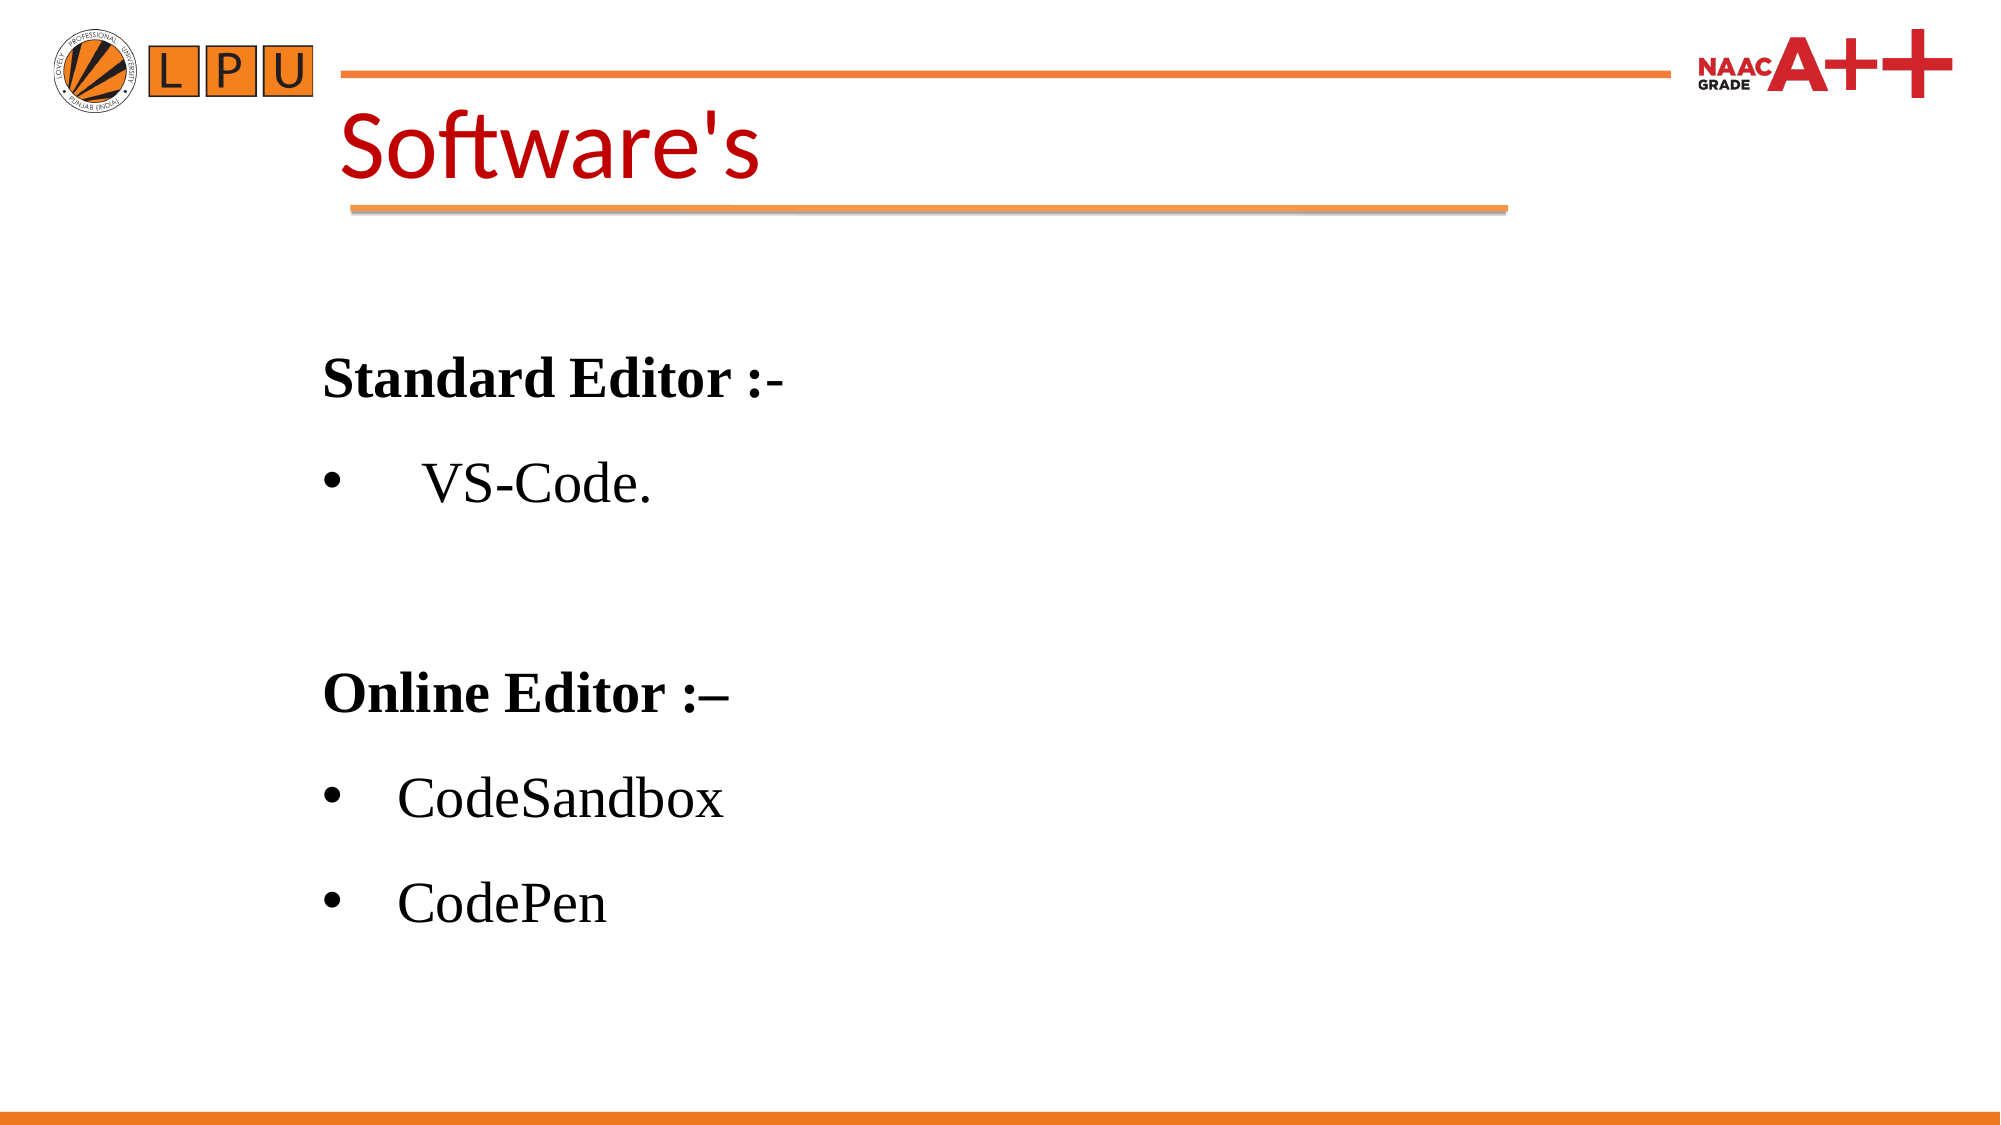

Software's

Standard Editor :-
 VS-Code.

Online Editor :–
CodeSandbox
CodePen